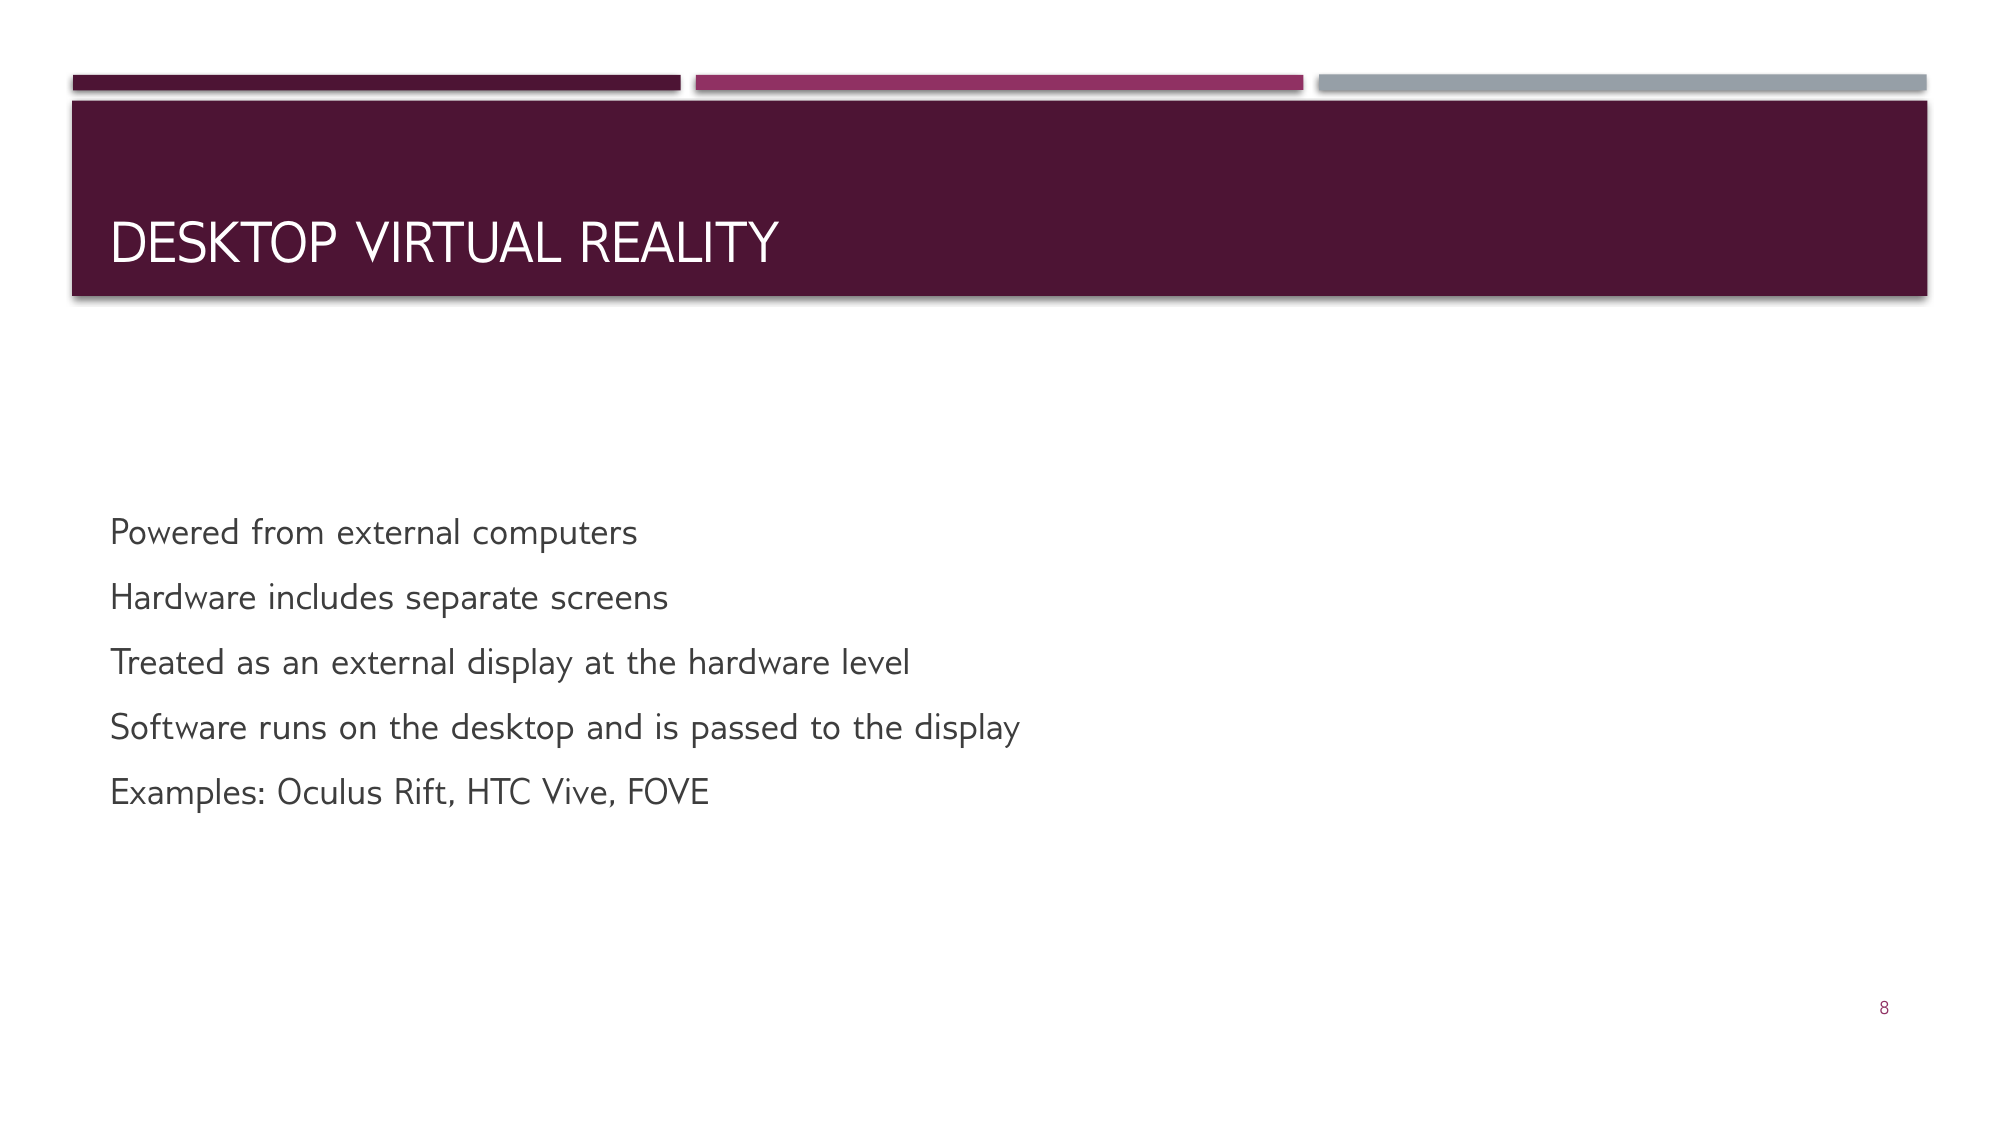

# Desktop Virtual Reality
Powered from external computers
Hardware includes separate screens
Treated as an external display at the hardware level
Software runs on the desktop and is passed to the display
Examples: Oculus Rift, HTC Vive, FOVE
8